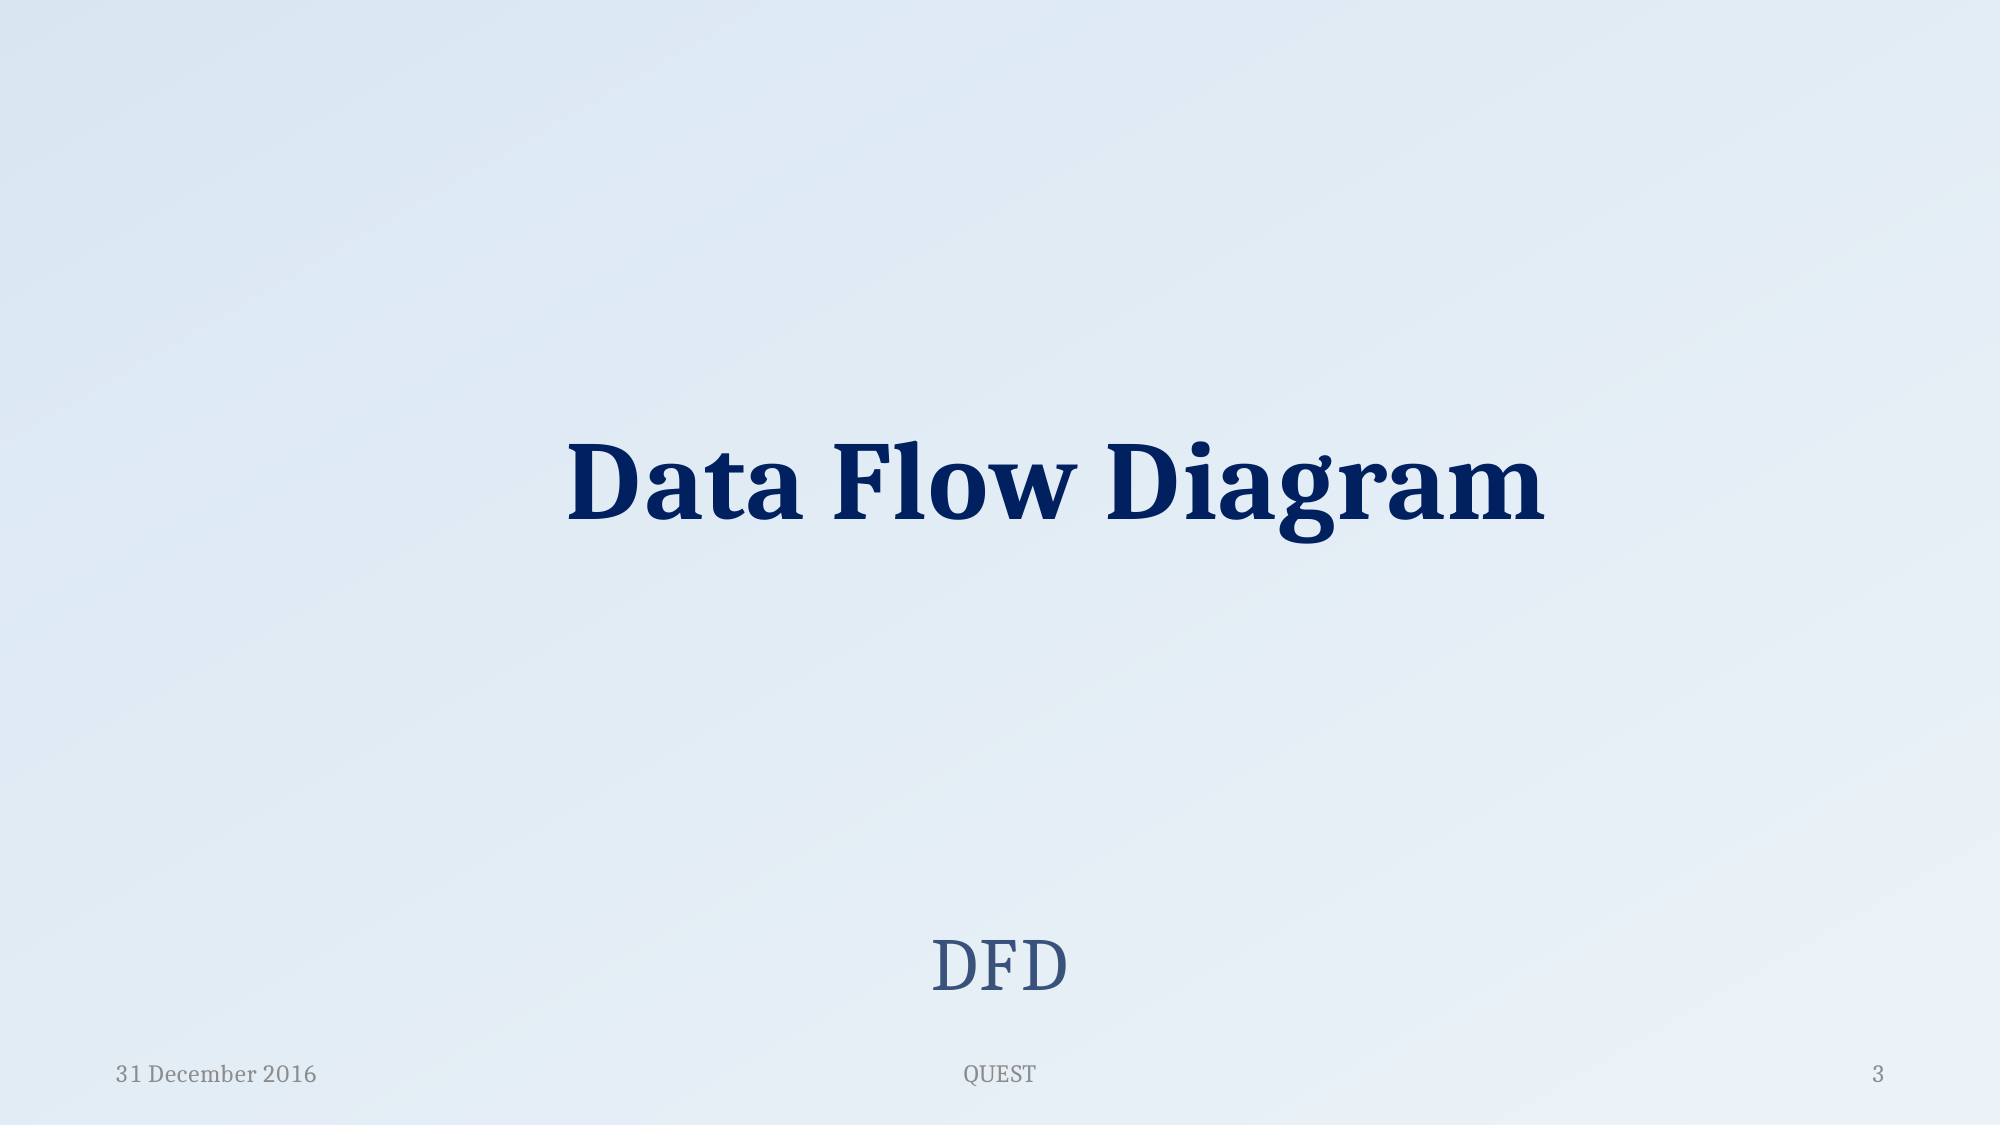

Data Flow Diagram
# DFD
31 December 2016
QUEST
3